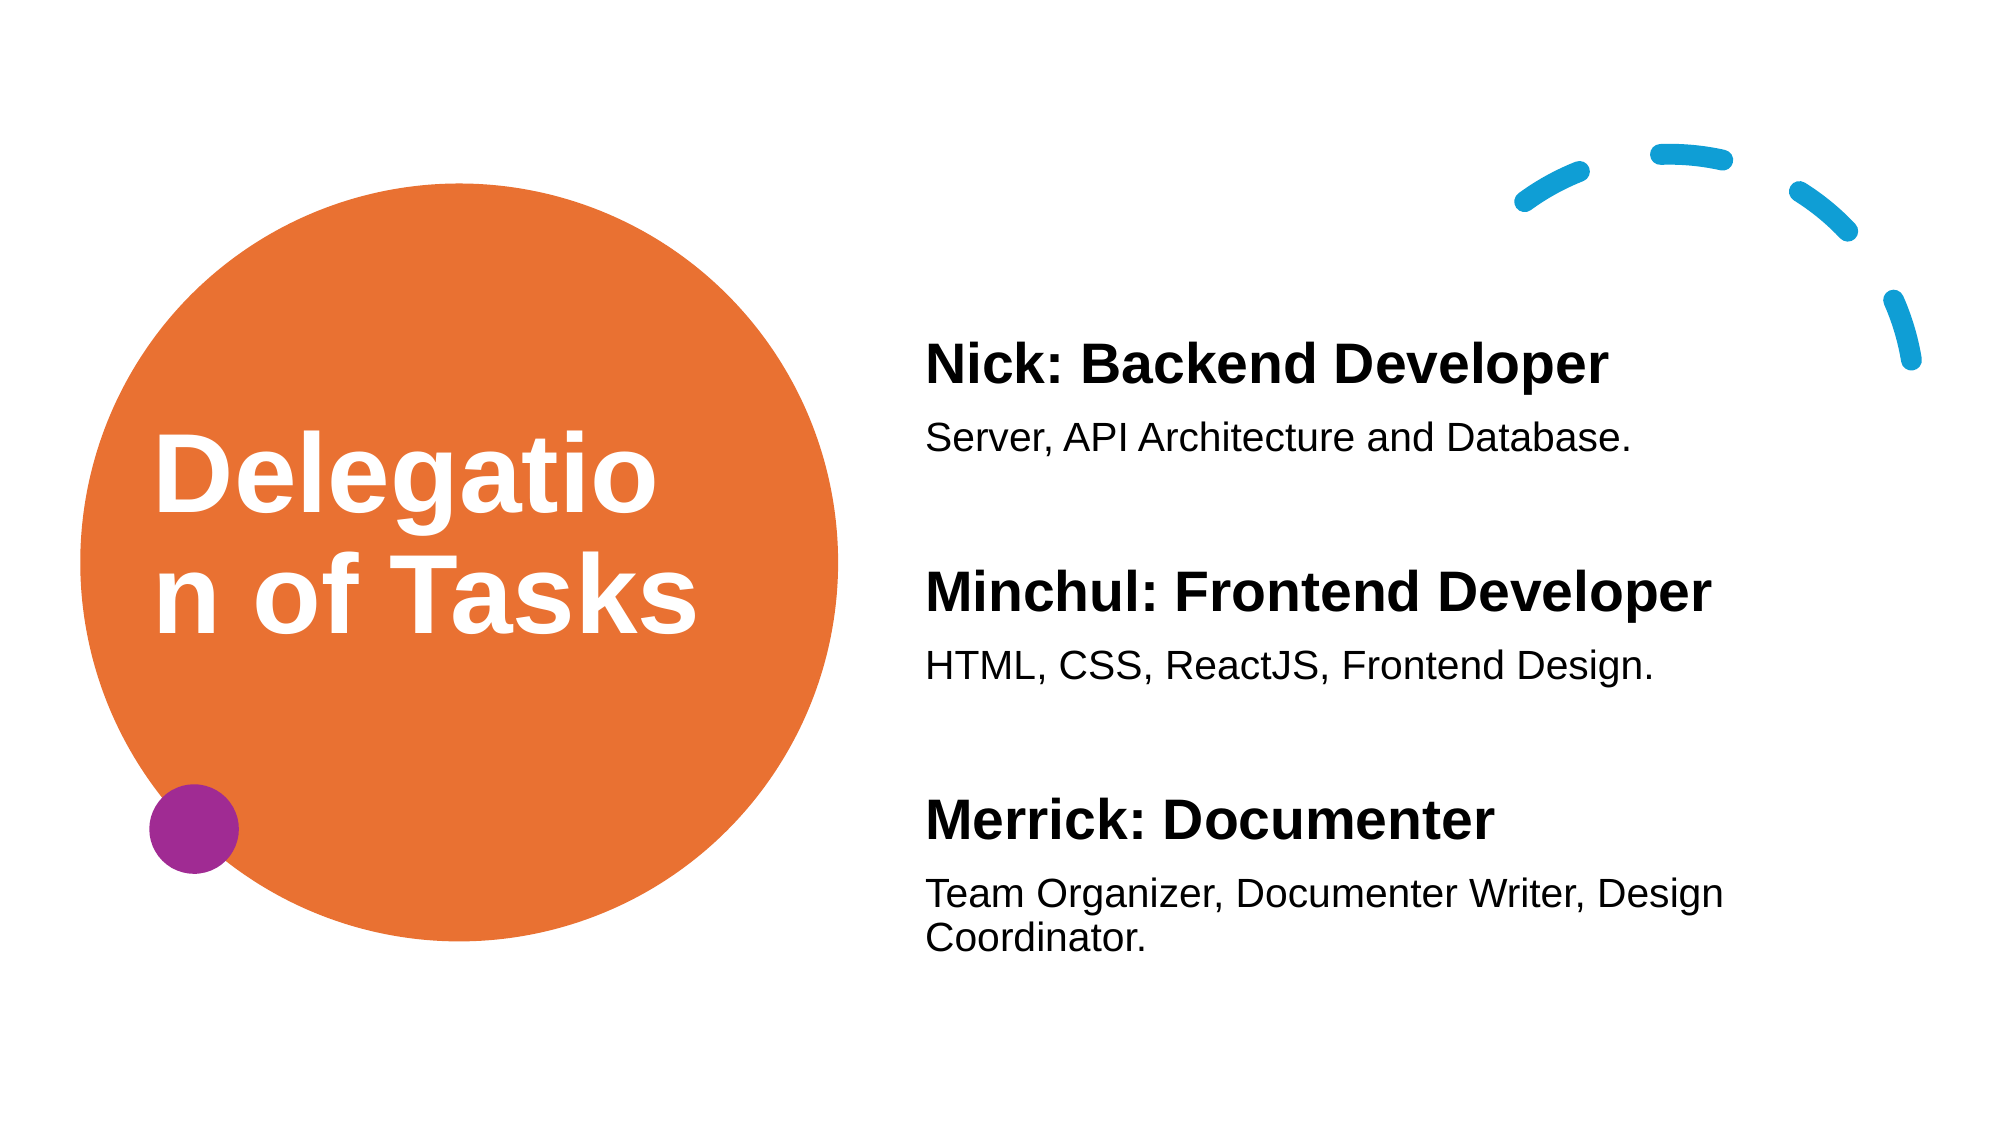

# Delegation of Tasks
Nick: Backend Developer
Server, API Architecture and Database.

Minchul: Frontend Developer
HTML, CSS, ReactJS, Frontend Design.

Merrick: Documenter
Team Organizer, Documenter Writer, Design Coordinator.